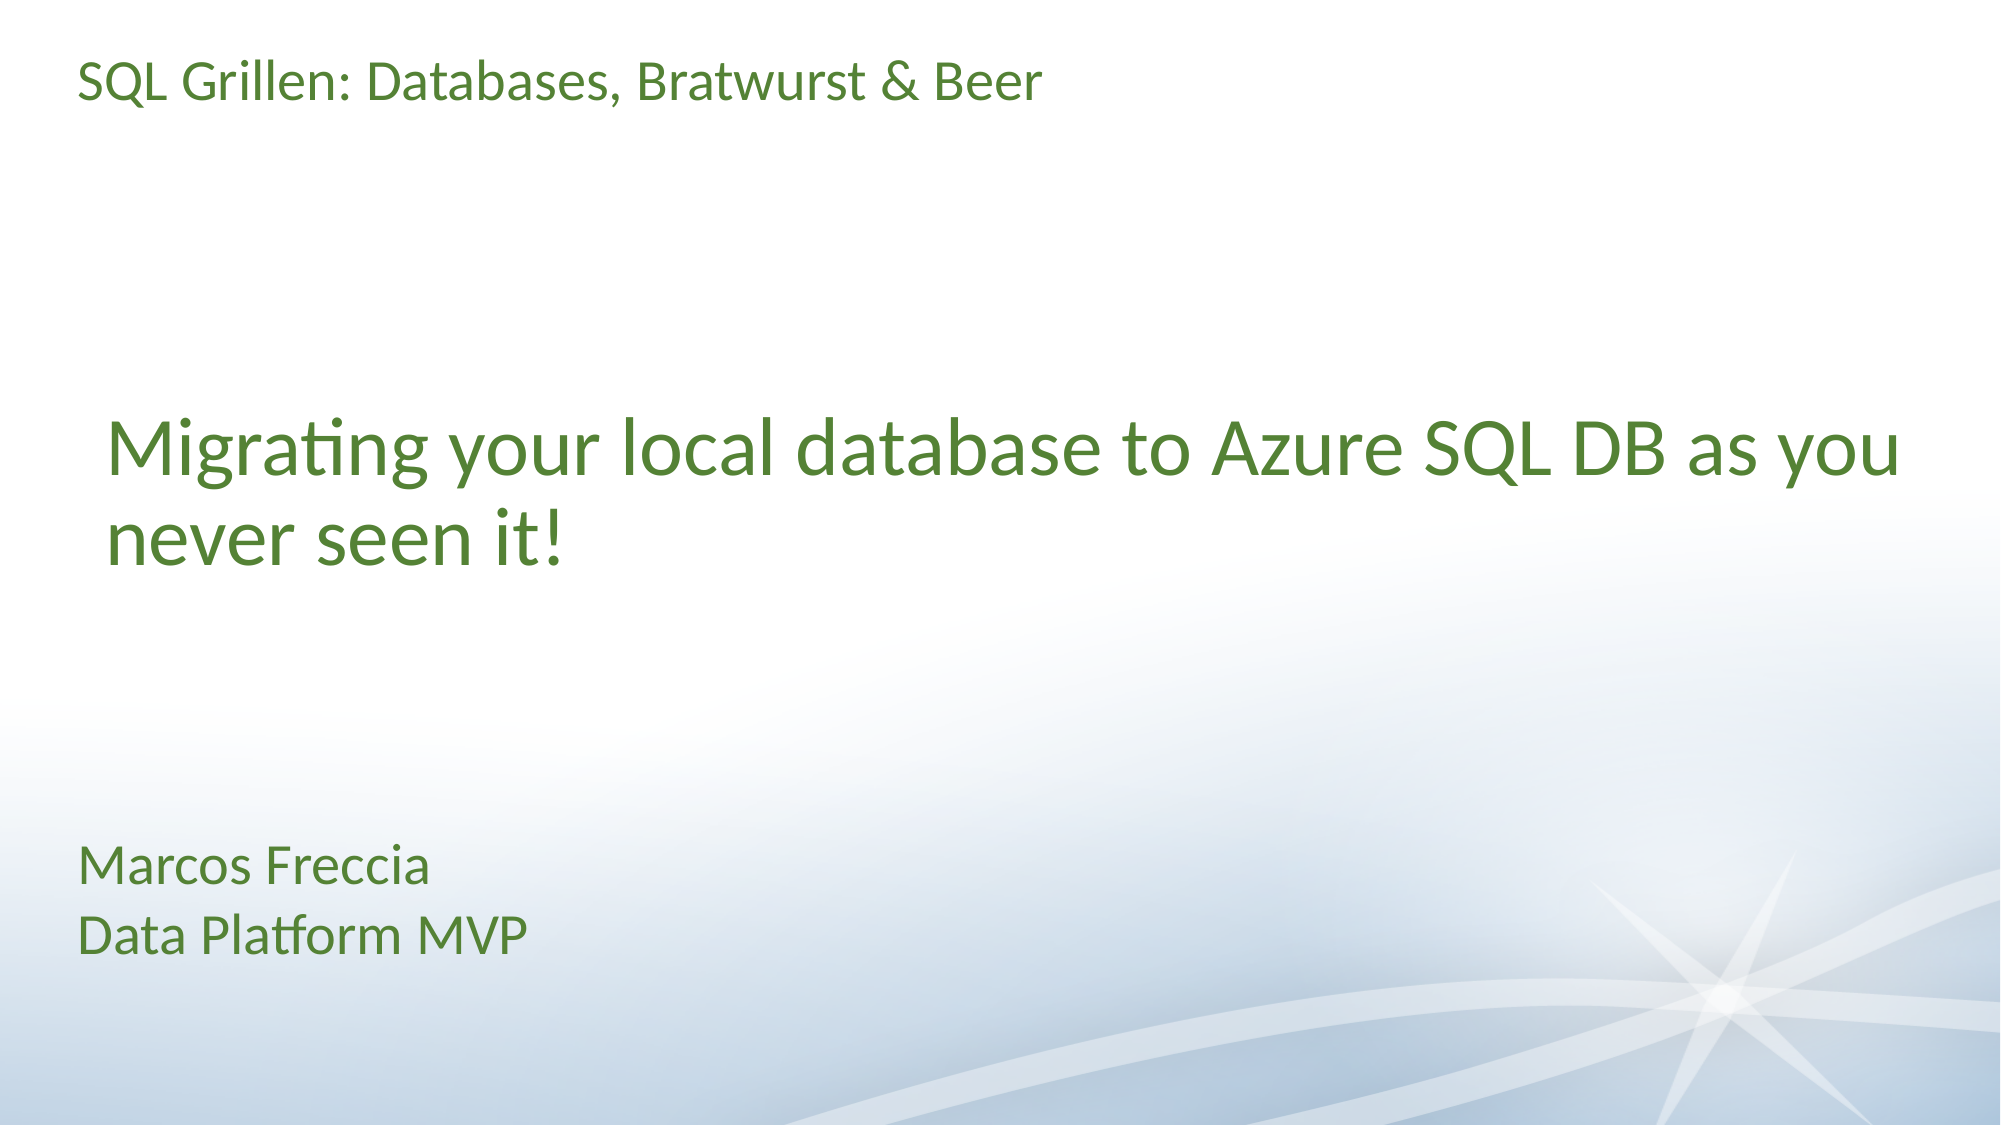

SQL Grillen: Databases, Bratwurst & Beer

Migrating your local database to Azure SQL DB as you never seen it!
Marcos Freccia
Data Platform MVP